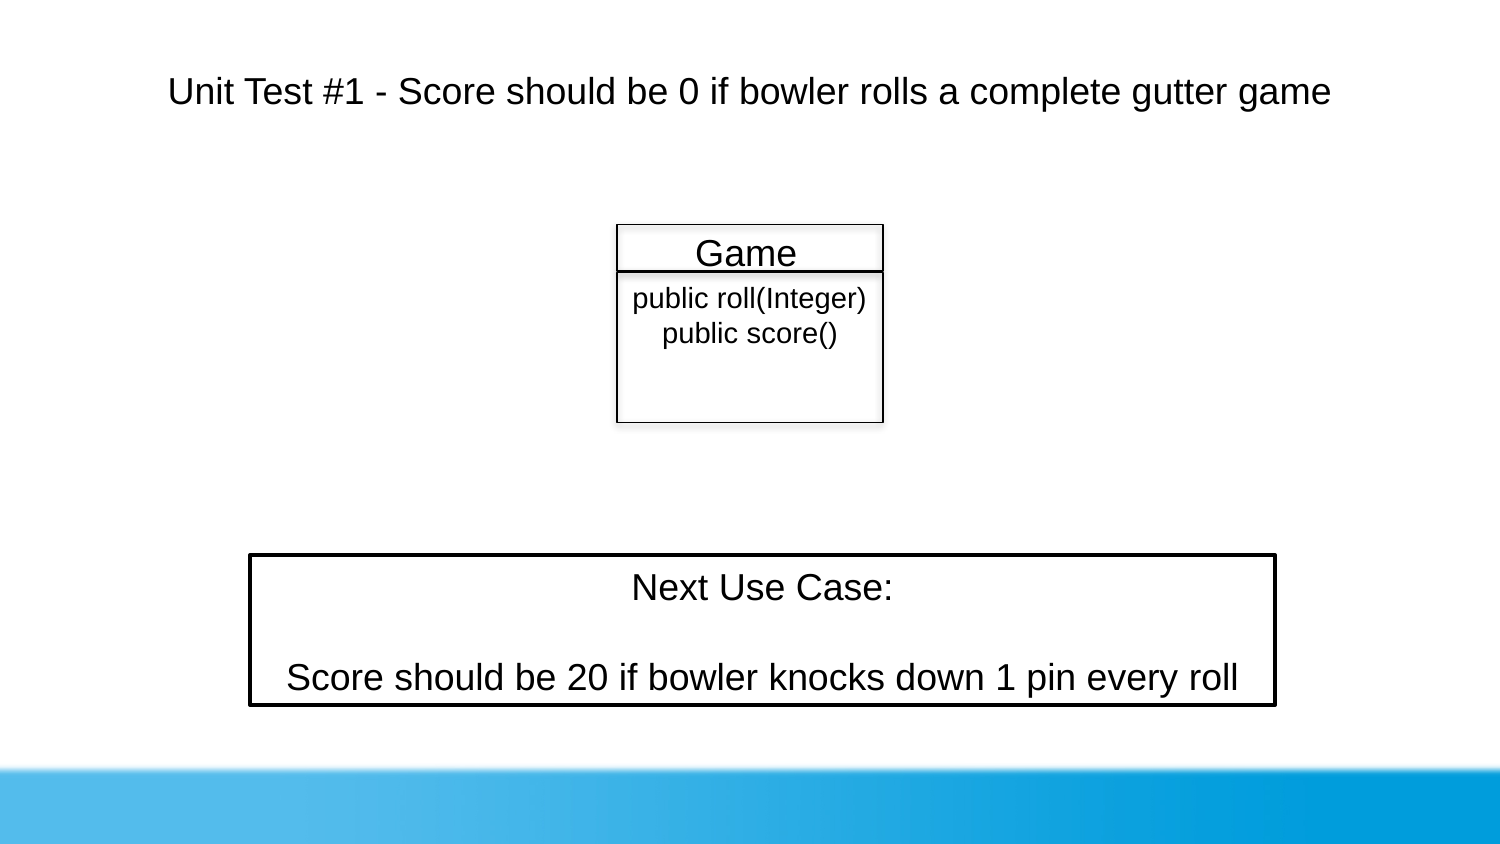

Unit Test #1 - Score should be 0 if bowler rolls a complete gutter game
Game

public roll(Integer)
public score()
Next Use Case:

Score should be 20 if bowler knocks down 1 pin every roll